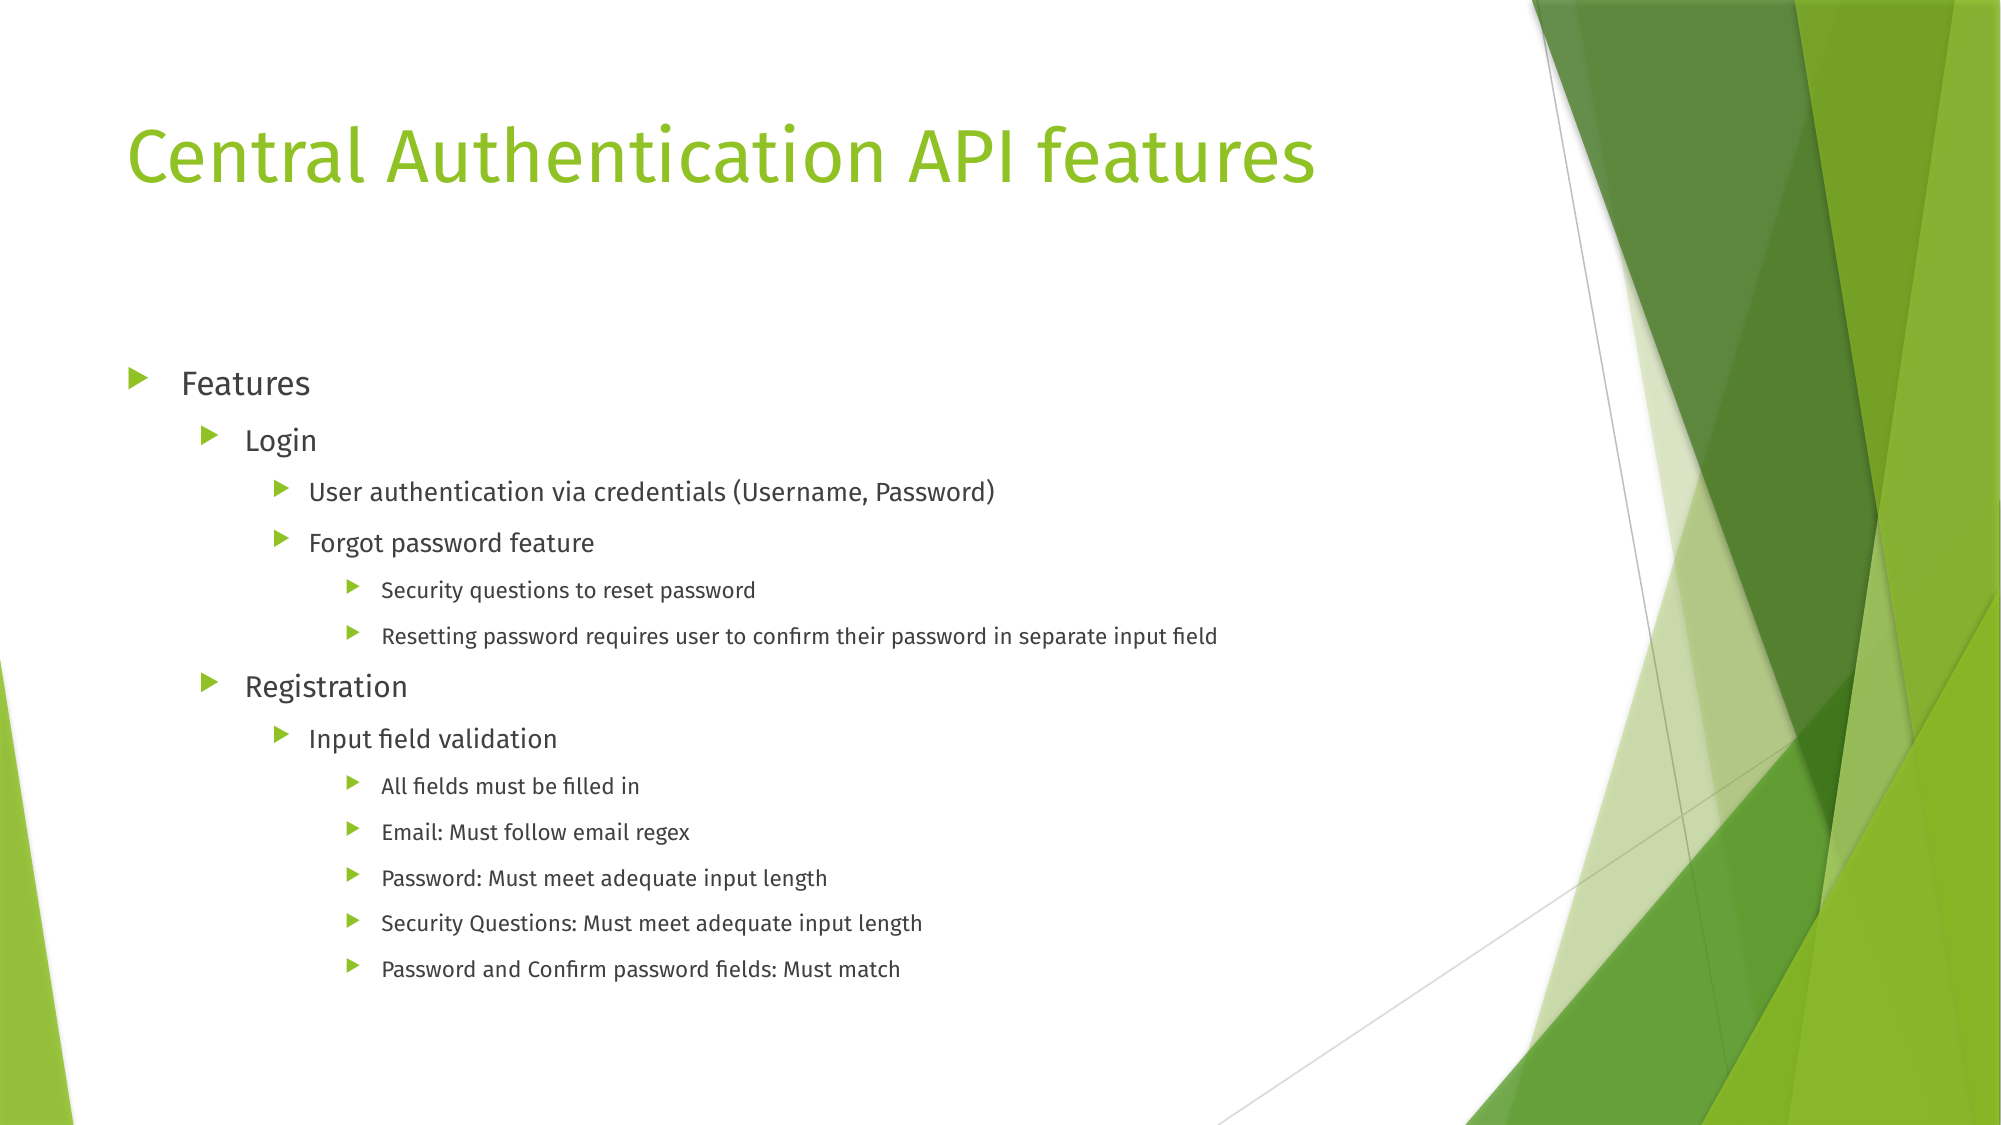

# Central Authentication API features
Features
Login
User authentication via credentials (Username, Password)
Forgot password feature
Security questions to reset password
Resetting password requires user to confirm their password in separate input field
Registration
Input field validation
All fields must be filled in
Email: Must follow email regex
Password: Must meet adequate input length
Security Questions: Must meet adequate input length
Password and Confirm password fields: Must match